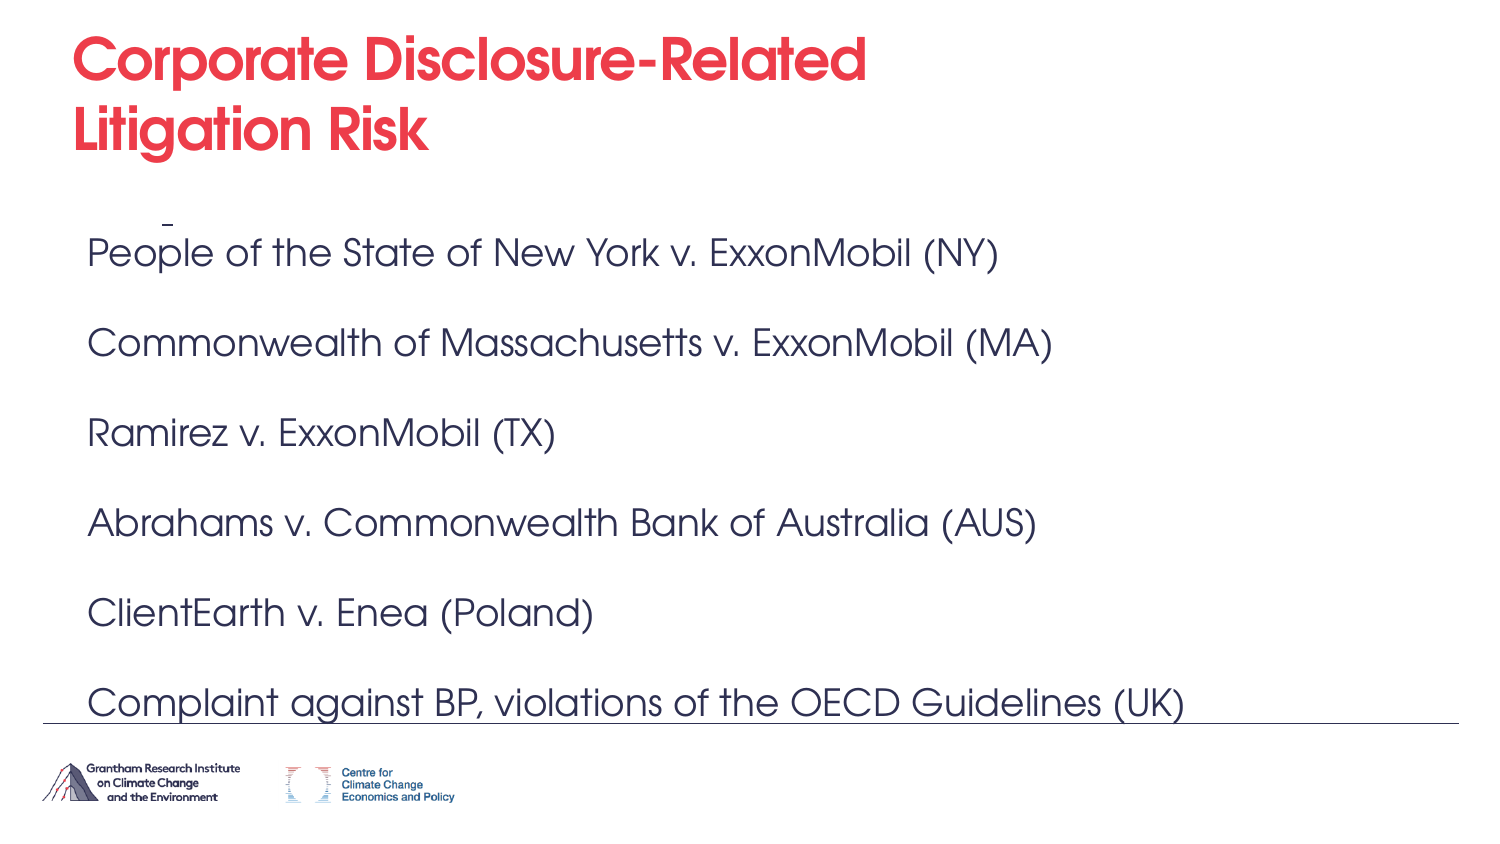

Corporate Disclosure-Related
Litigation Risk

People of the State of New York v. ExxonMobil (NY)

Commonwealth of Massachusetts v. ExxonMobil (MA)

Ramirez v. ExxonMobil (TX)

Abrahams v. Commonwealth Bank of Australia (AUS)

ClientEarth v. Enea (Poland)

Complaint against BP, violations of the OECD Guidelines (UK)